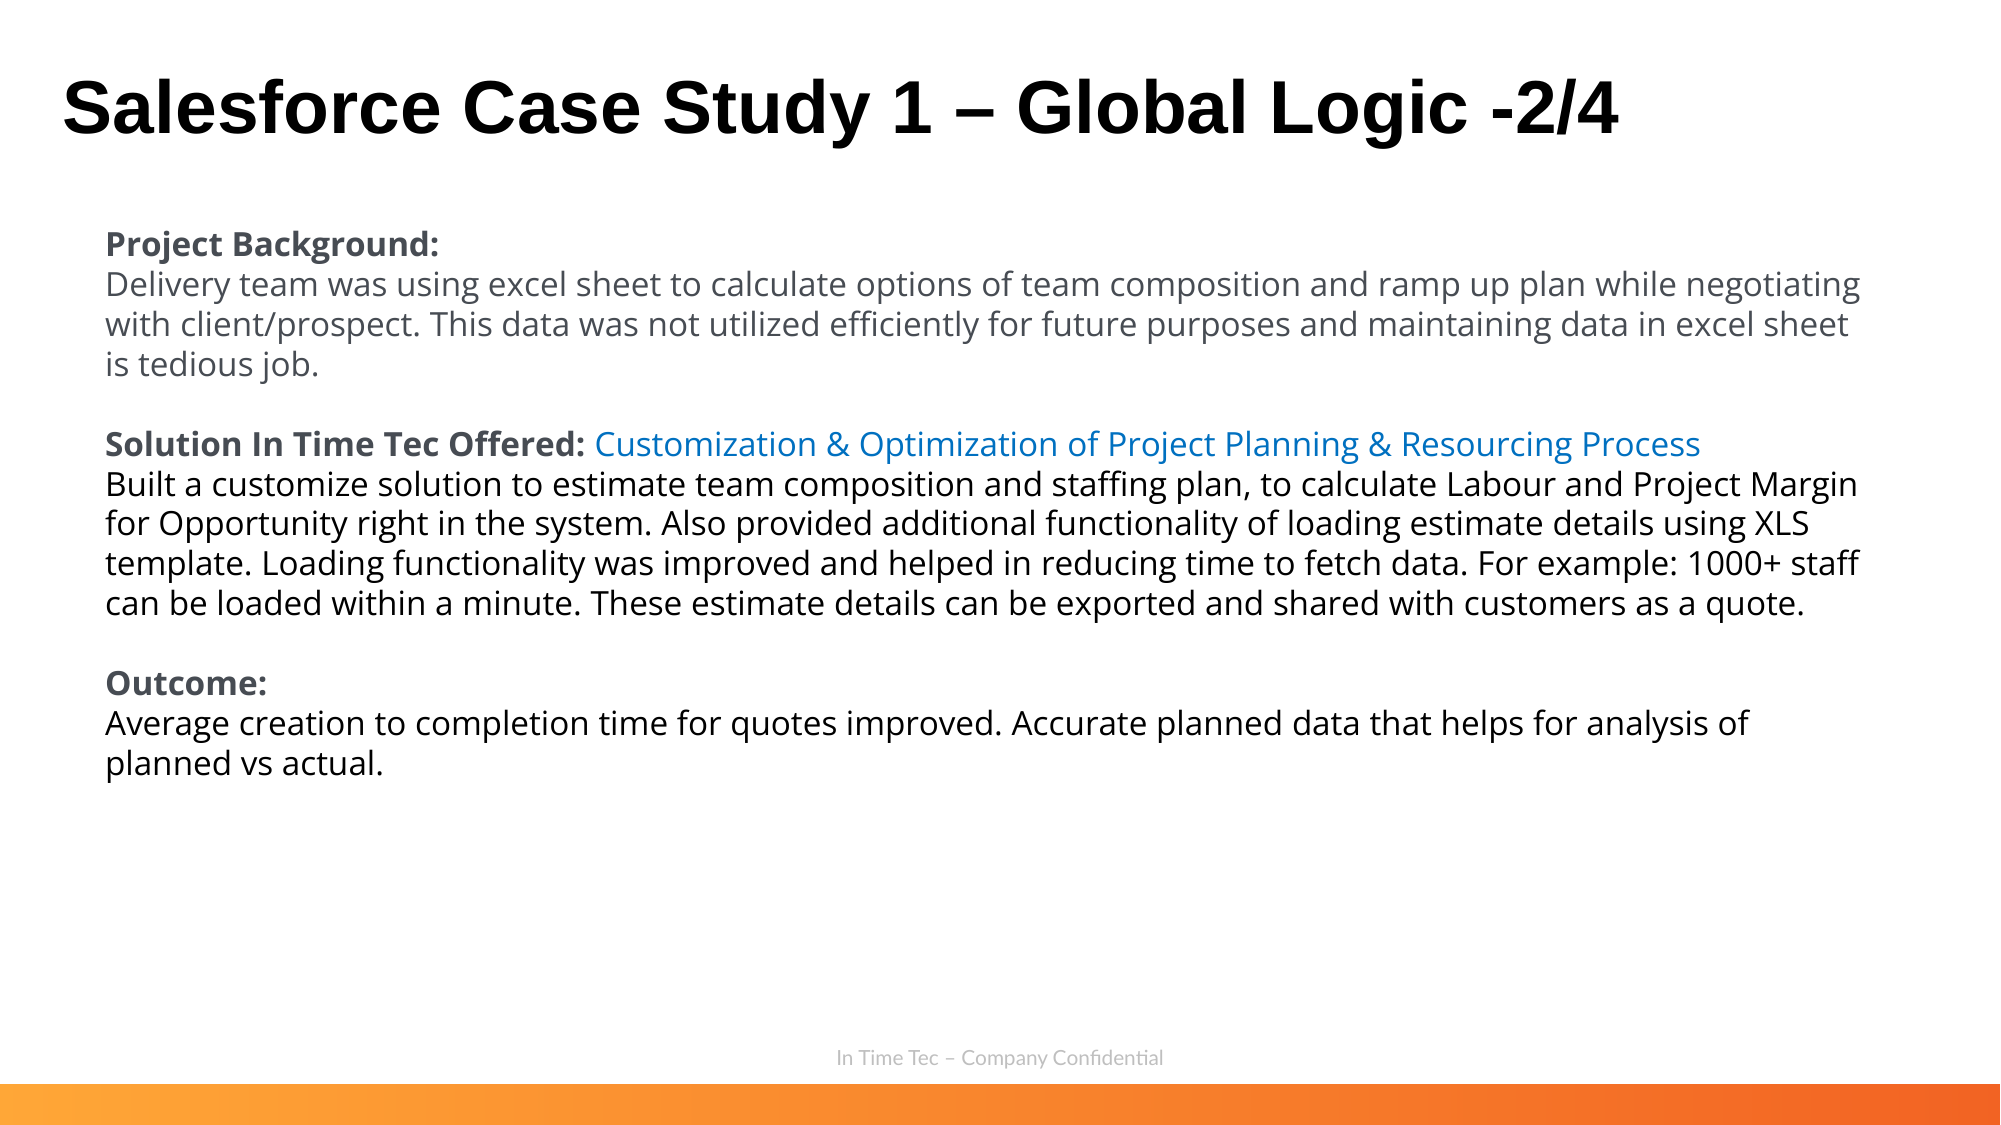

Salesforce Case Study 1 – Global Logic -2/4
Project Background:​
Delivery team was using excel sheet to calculate options of team composition and ramp up plan while negotiating with client/prospect. This data was not utilized efficiently for future purposes and maintaining data in excel sheet is tedious job.

Solution In Time Tec Offered:​ Customization & Optimization of Project Planning & Resourcing Process
Built a customize solution to estimate team composition and staffing plan, to calculate Labour and Project Margin for Opportunity right in the system. Also provided additional functionality of loading estimate details using XLS template. Loading functionality was improved and helped in reducing time to fetch data. For example: 1000+ staff can be loaded within a minute. These estimate details can be exported and shared with customers as a quote.
​
Outcome:​
Average creation to completion time for quotes improved. Accurate planned data that helps for analysis of planned vs actual.

In Time Tec – Company Confidential